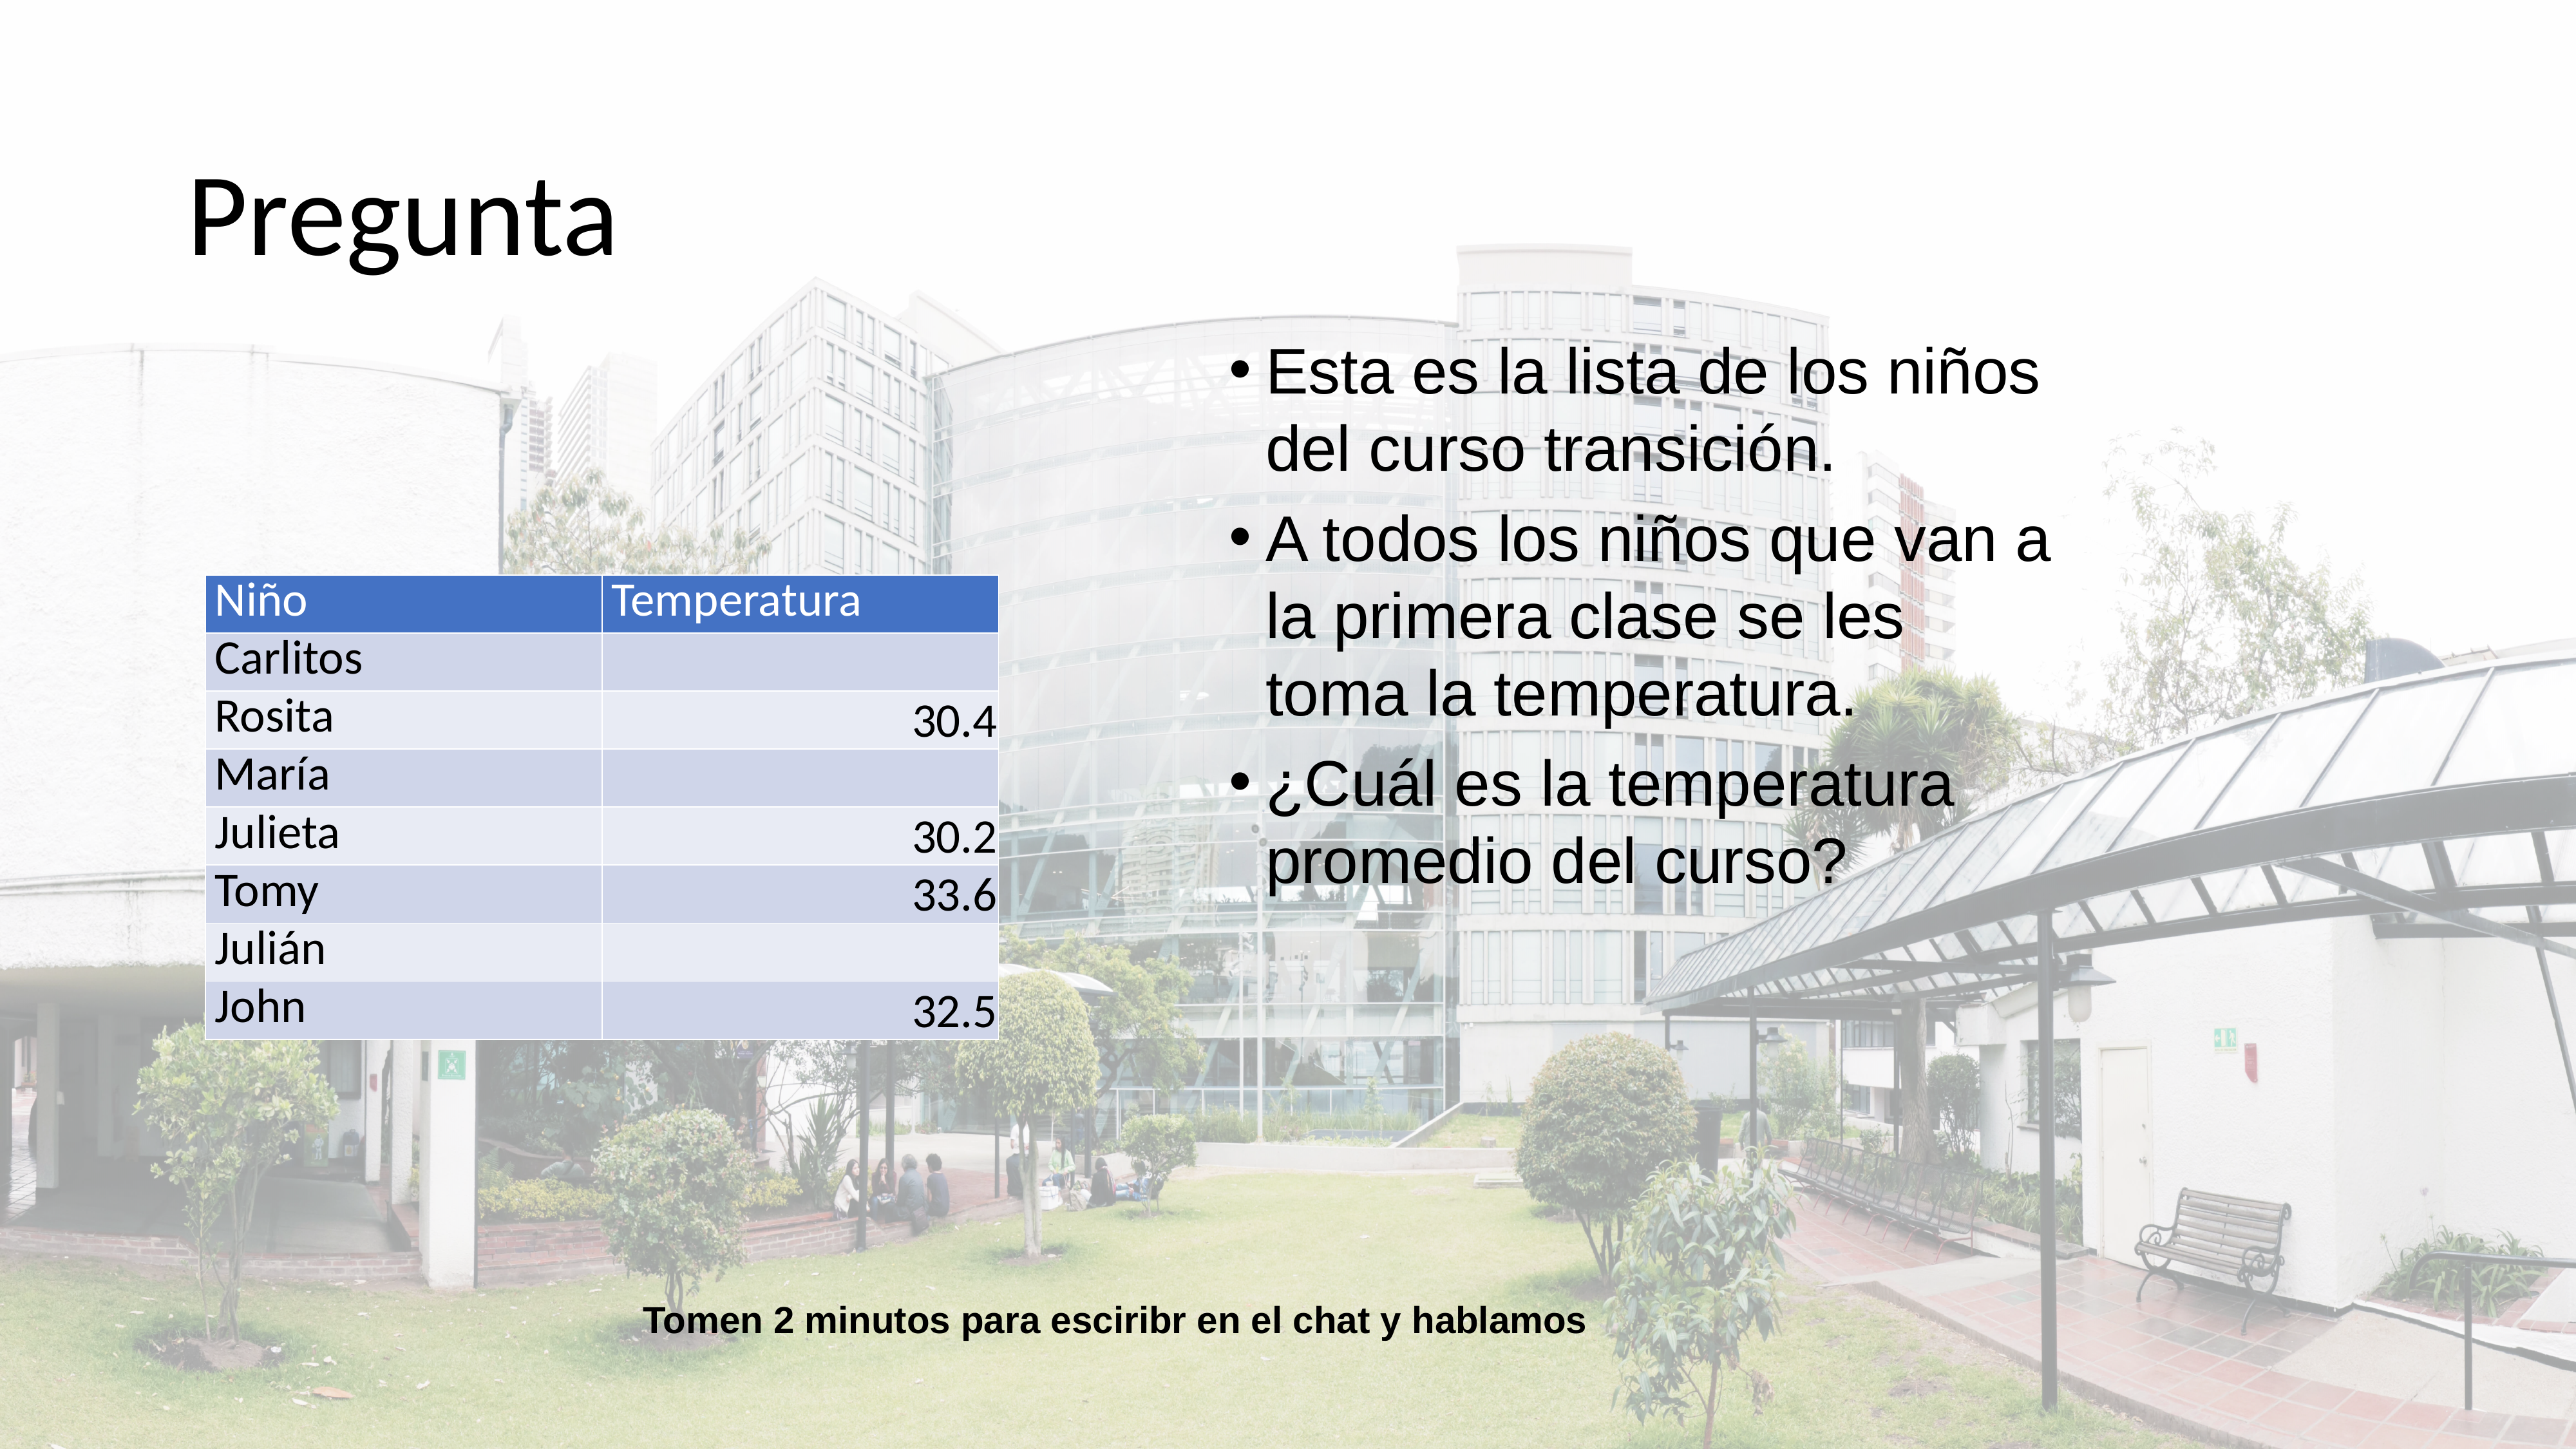

# Pregunta
Esta es la lista de los niños del curso transición.
A todos los niños que van a la primera clase se les toma la temperatura.
¿Cuál es la temperatura promedio del curso?

| Niño | Temperatura |
| --- | --- |
| Carlitos |  |
| Rosita | 30.4 |
| María |  |
| Julieta | 30.2 |
| Tomy | 33.6 |
| Julián |  |
| John | 32.5 |
Tomen 2 minutos para esciribr en el chat y hablamos